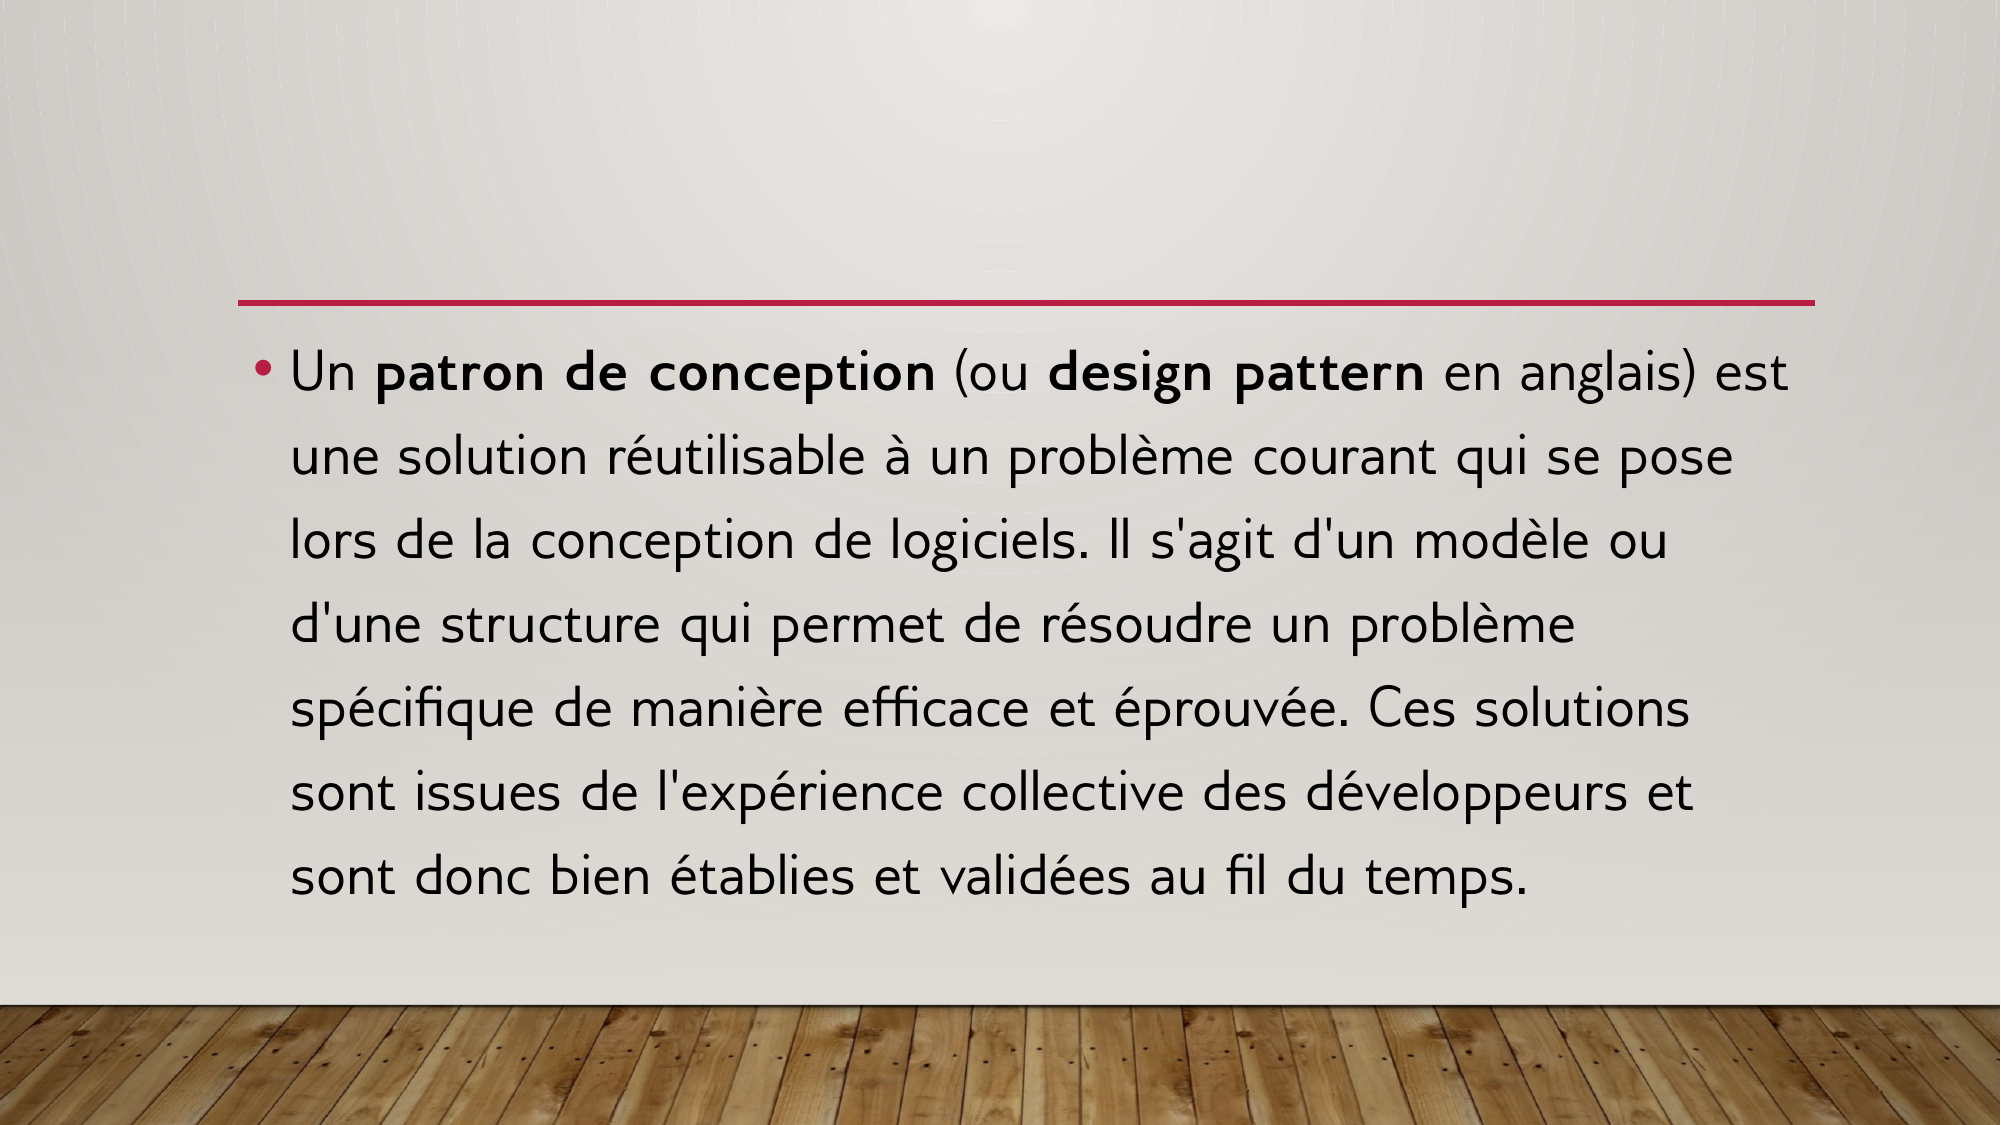

Un patron de conception (ou design pattern en anglais) est une solution réutilisable à un problème courant qui se pose lors de la conception de logiciels. Il s'agit d'un modèle ou d'une structure qui permet de résoudre un problème spécifique de manière efficace et éprouvée. Ces solutions sont issues de l'expérience collective des développeurs et sont donc bien établies et validées au fil du temps.